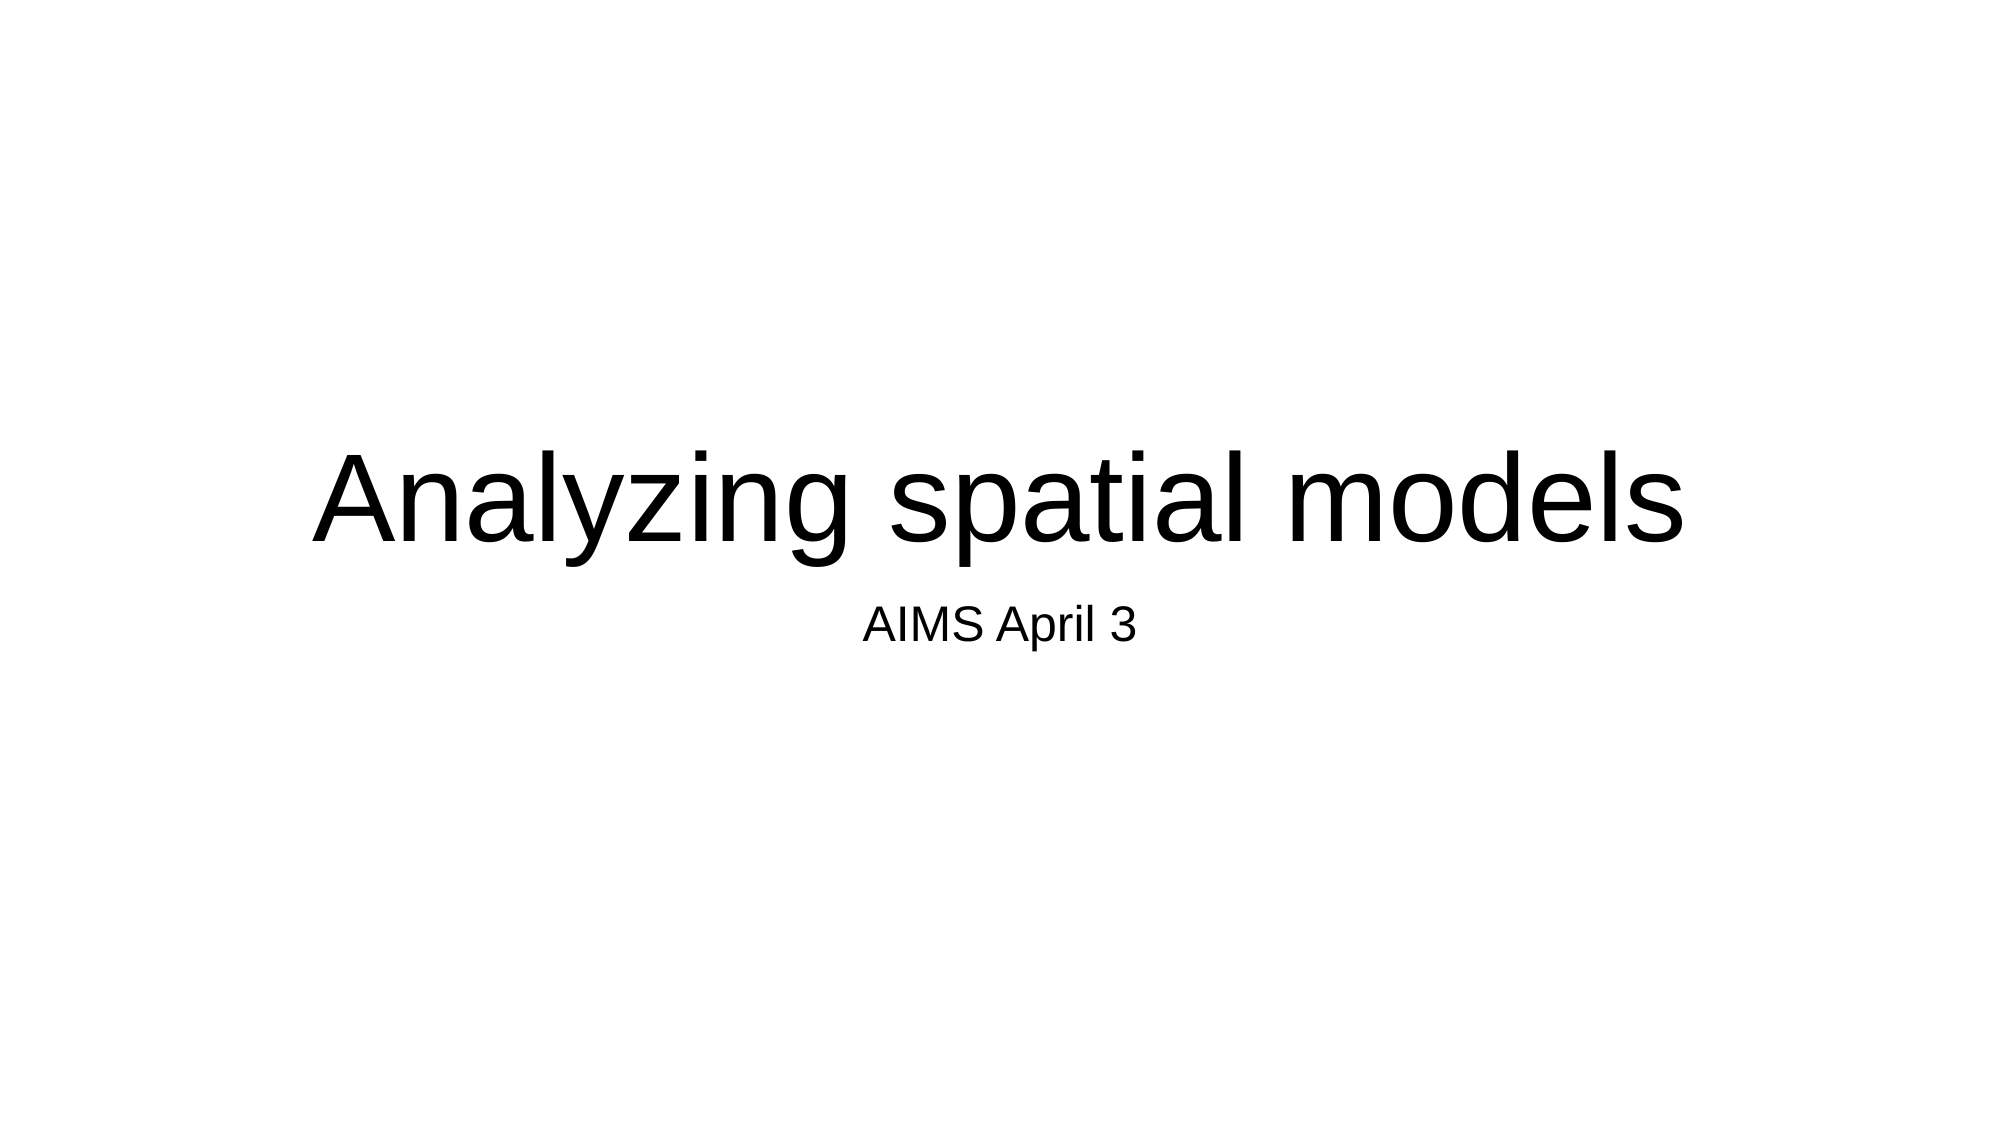

# Analyzing spatial models
AIMS April 3